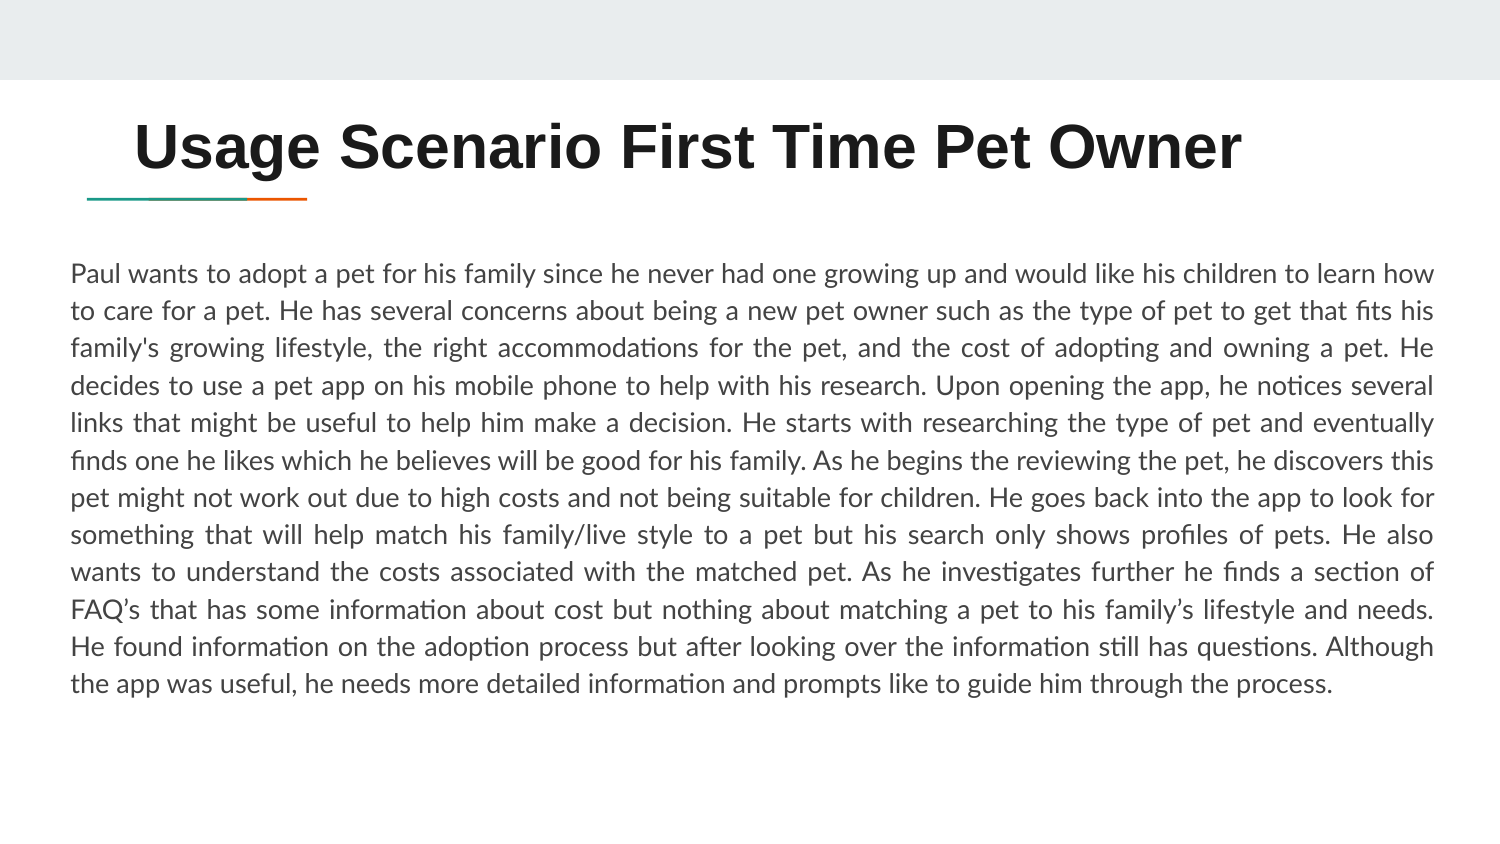

# Usage Scenario First Time Pet Owner
Paul wants to adopt a pet for his family since he never had one growing up and would like his children to learn how to care for a pet. He has several concerns about being a new pet owner such as the type of pet to get that fits his family's growing lifestyle, the right accommodations for the pet, and the cost of adopting and owning a pet. He decides to use a pet app on his mobile phone to help with his research. Upon opening the app, he notices several links that might be useful to help him make a decision. He starts with researching the type of pet and eventually finds one he likes which he believes will be good for his family. As he begins the reviewing the pet, he discovers this pet might not work out due to high costs and not being suitable for children. He goes back into the app to look for something that will help match his family/live style to a pet but his search only shows profiles of pets. He also wants to understand the costs associated with the matched pet. As he investigates further he finds a section of FAQ’s that has some information about cost but nothing about matching a pet to his family’s lifestyle and needs. He found information on the adoption process but after looking over the information still has questions. Although the app was useful, he needs more detailed information and prompts like to guide him through the process.